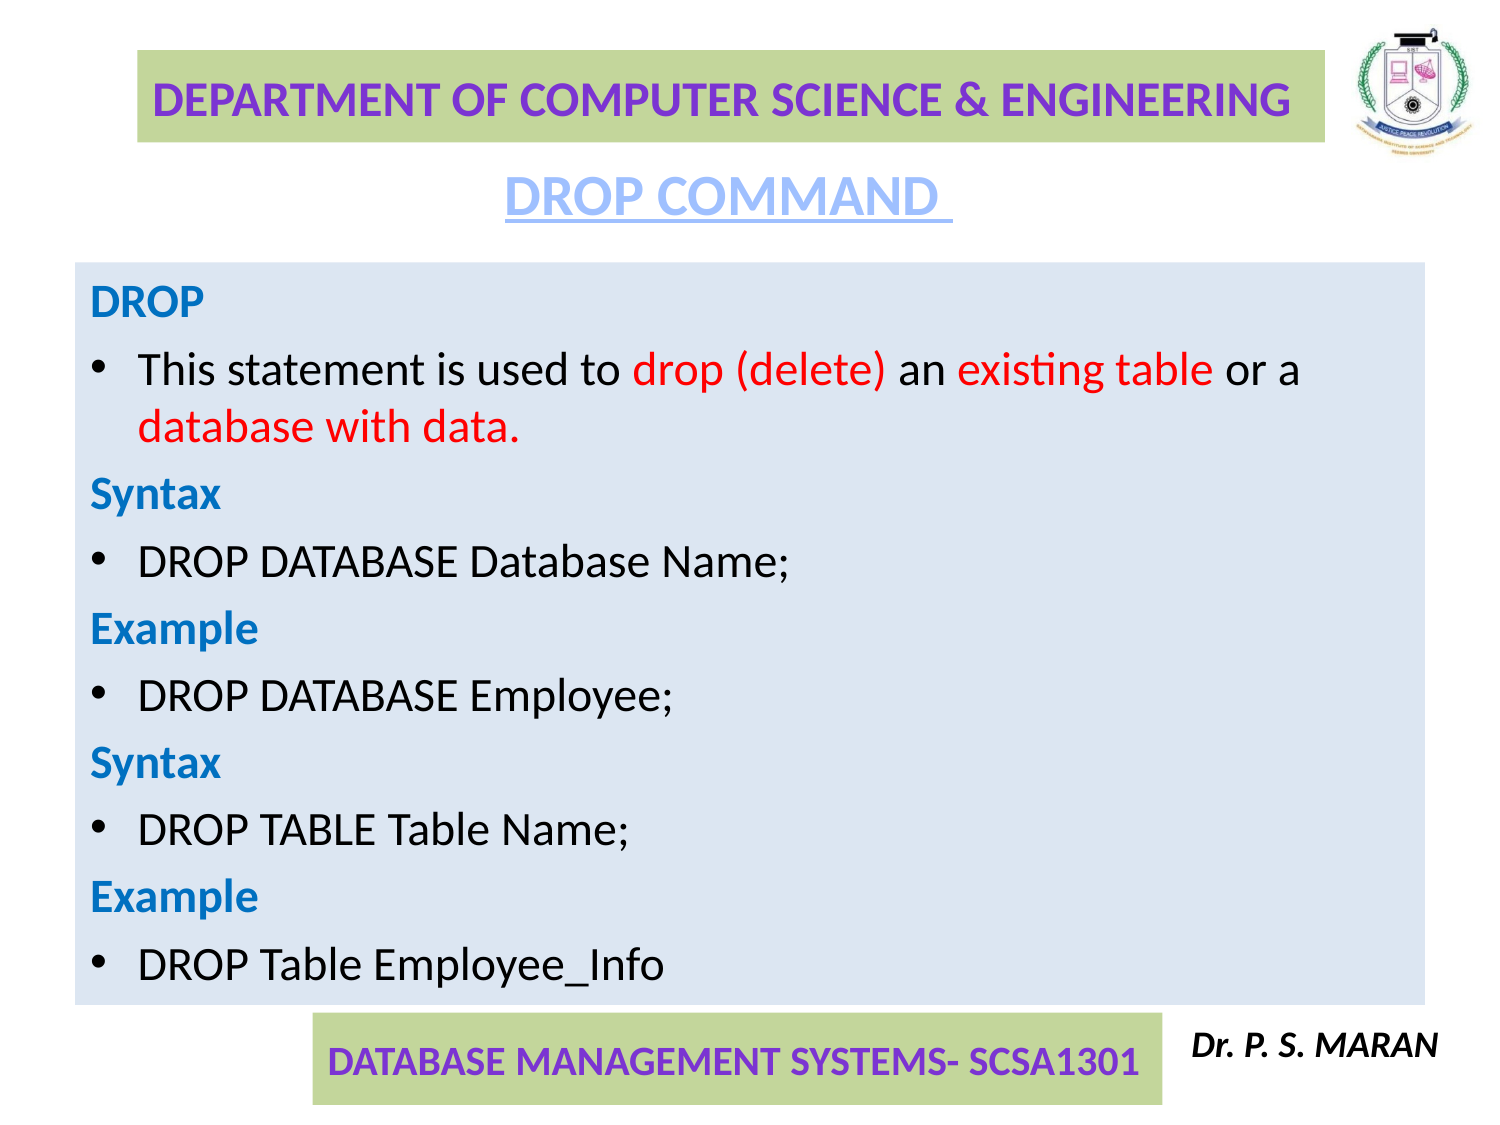

DROP COMMAND
DROP
This statement is used to drop (delete) an existing table or a database with data.
Syntax
DROP DATABASE Database Name;
Example
DROP DATABASE Employee;
Syntax
DROP TABLE Table Name;
Example
DROP Table Employee_Info